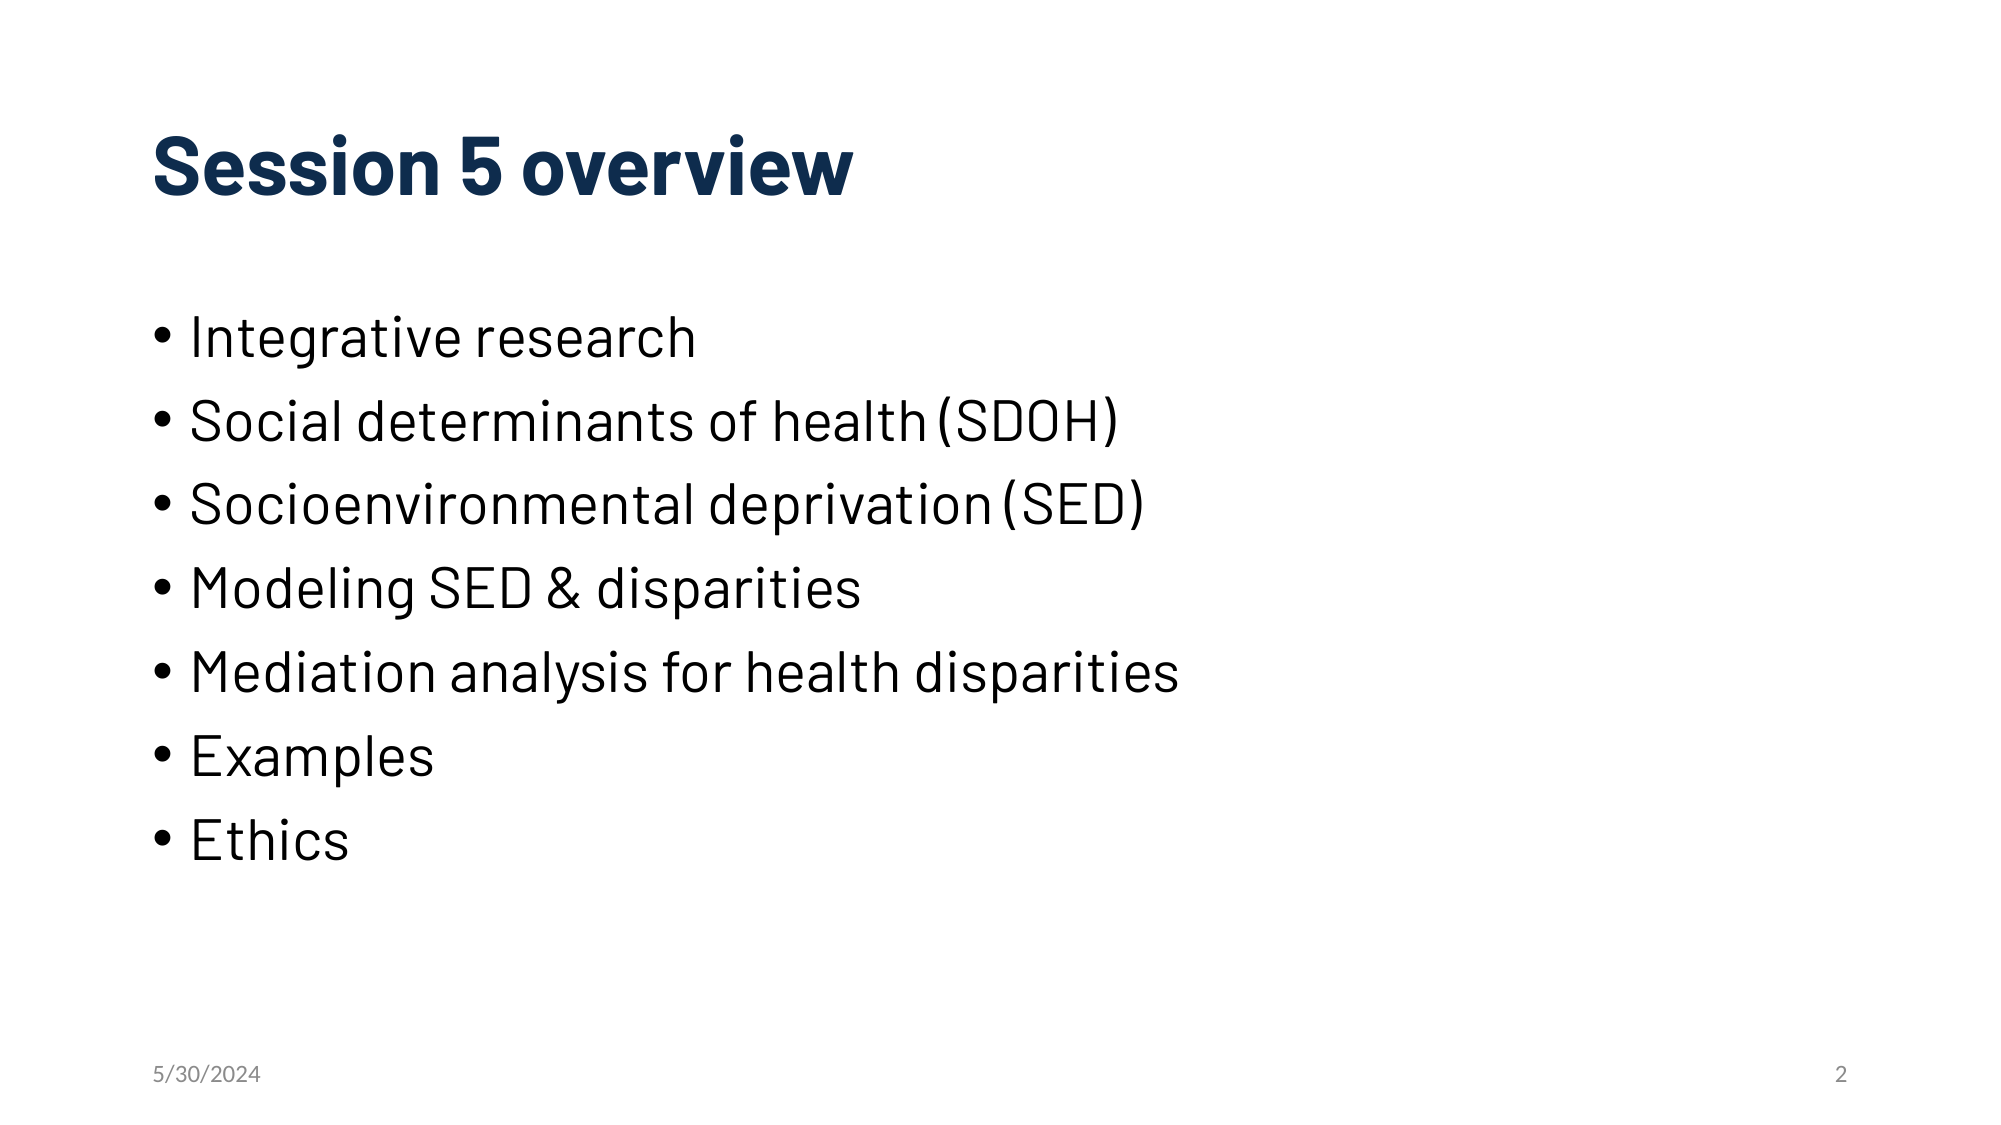

# Session 5 overview
Integrative research
Social determinants of health (SDOH)
Socioenvironmental deprivation (SED)
Modeling SED & disparities
Mediation analysis for health disparities
Examples
Ethics

5/30/2024
2